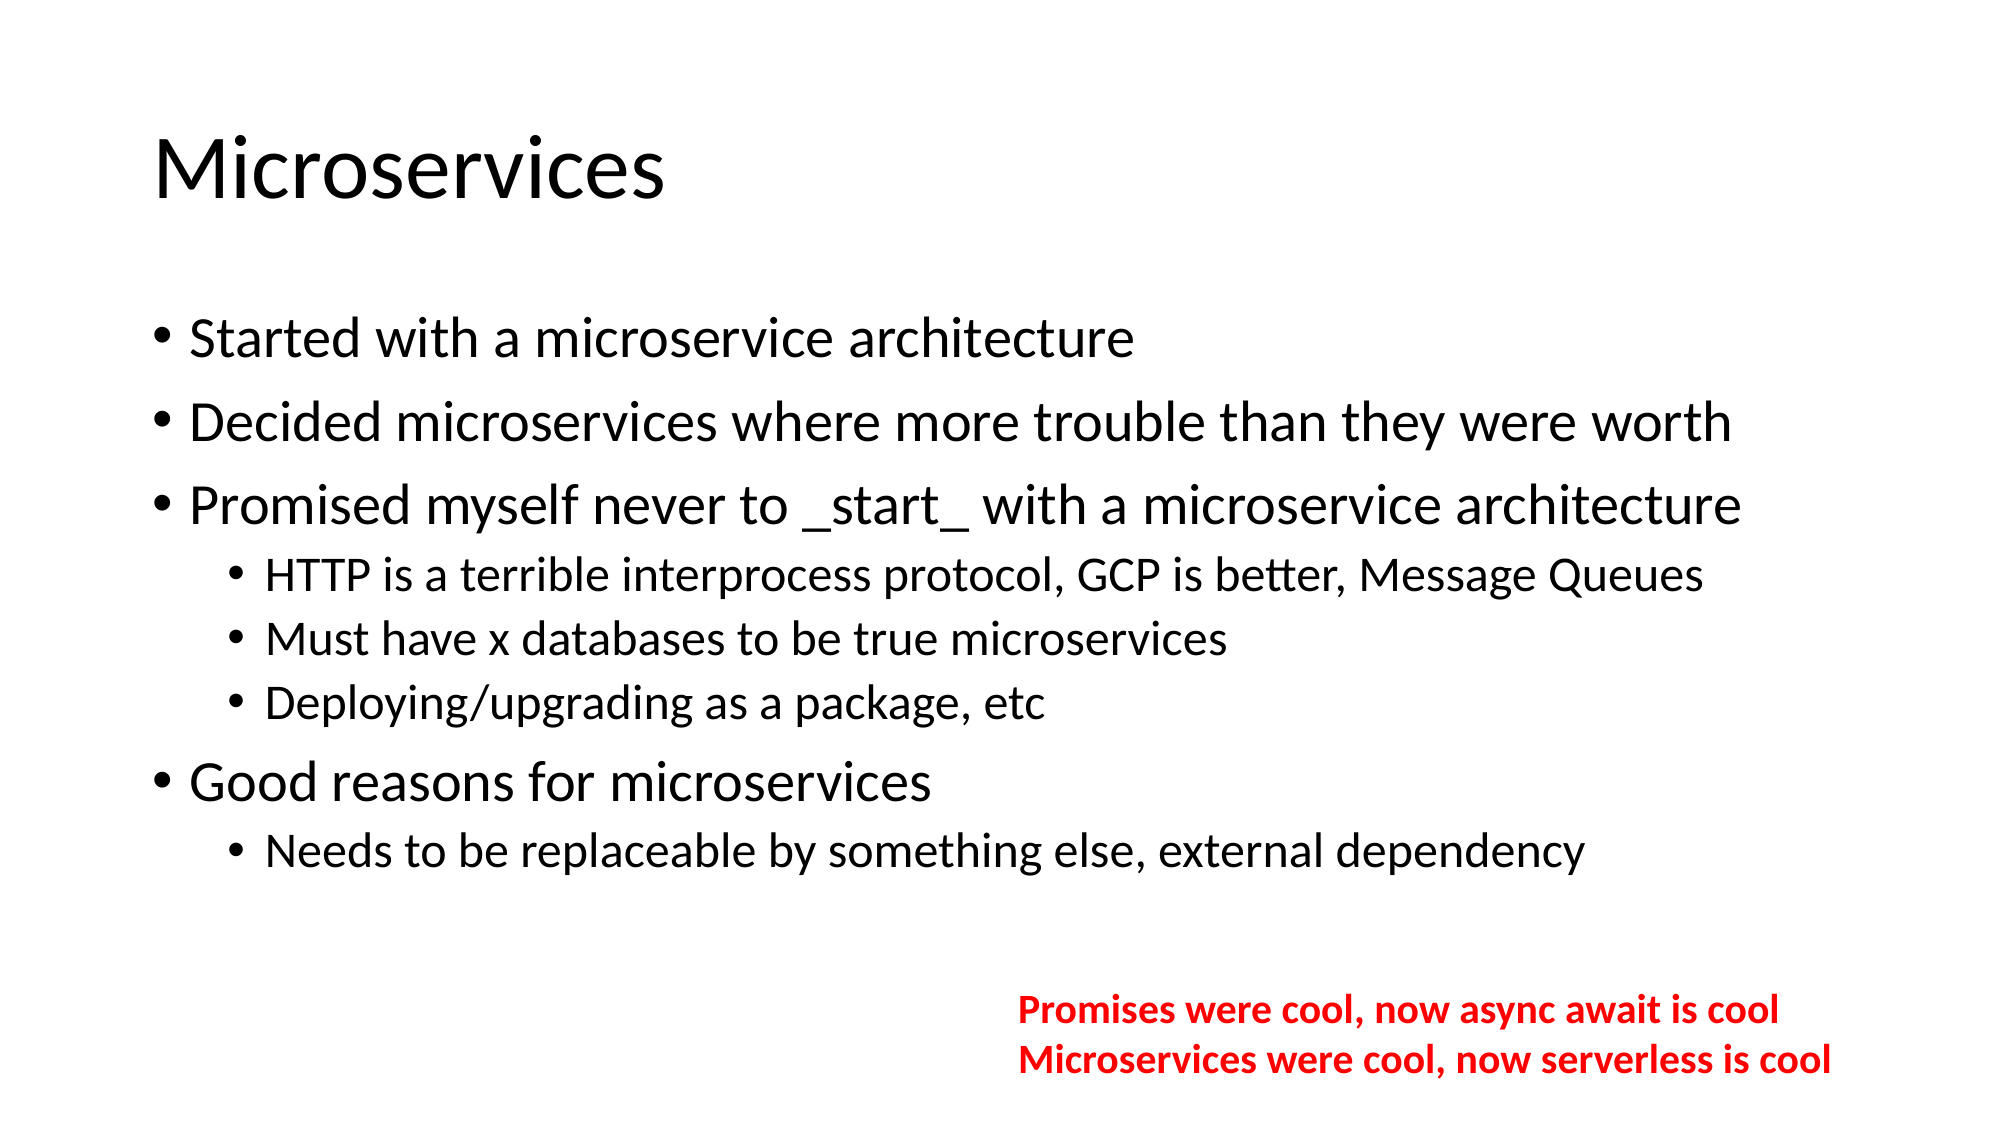

# Microservices
Started with a microservice architecture
Decided microservices where more trouble than they were worth
Promised myself never to _start_ with a microservice architecture
HTTP is a terrible interprocess protocol, GCP is better, Message Queues
Must have x databases to be true microservices
Deploying/upgrading as a package, etc
Good reasons for microservices
Needs to be replaceable by something else, external dependency
Promises were cool, now async await is cool
Microservices were cool, now serverless is cool